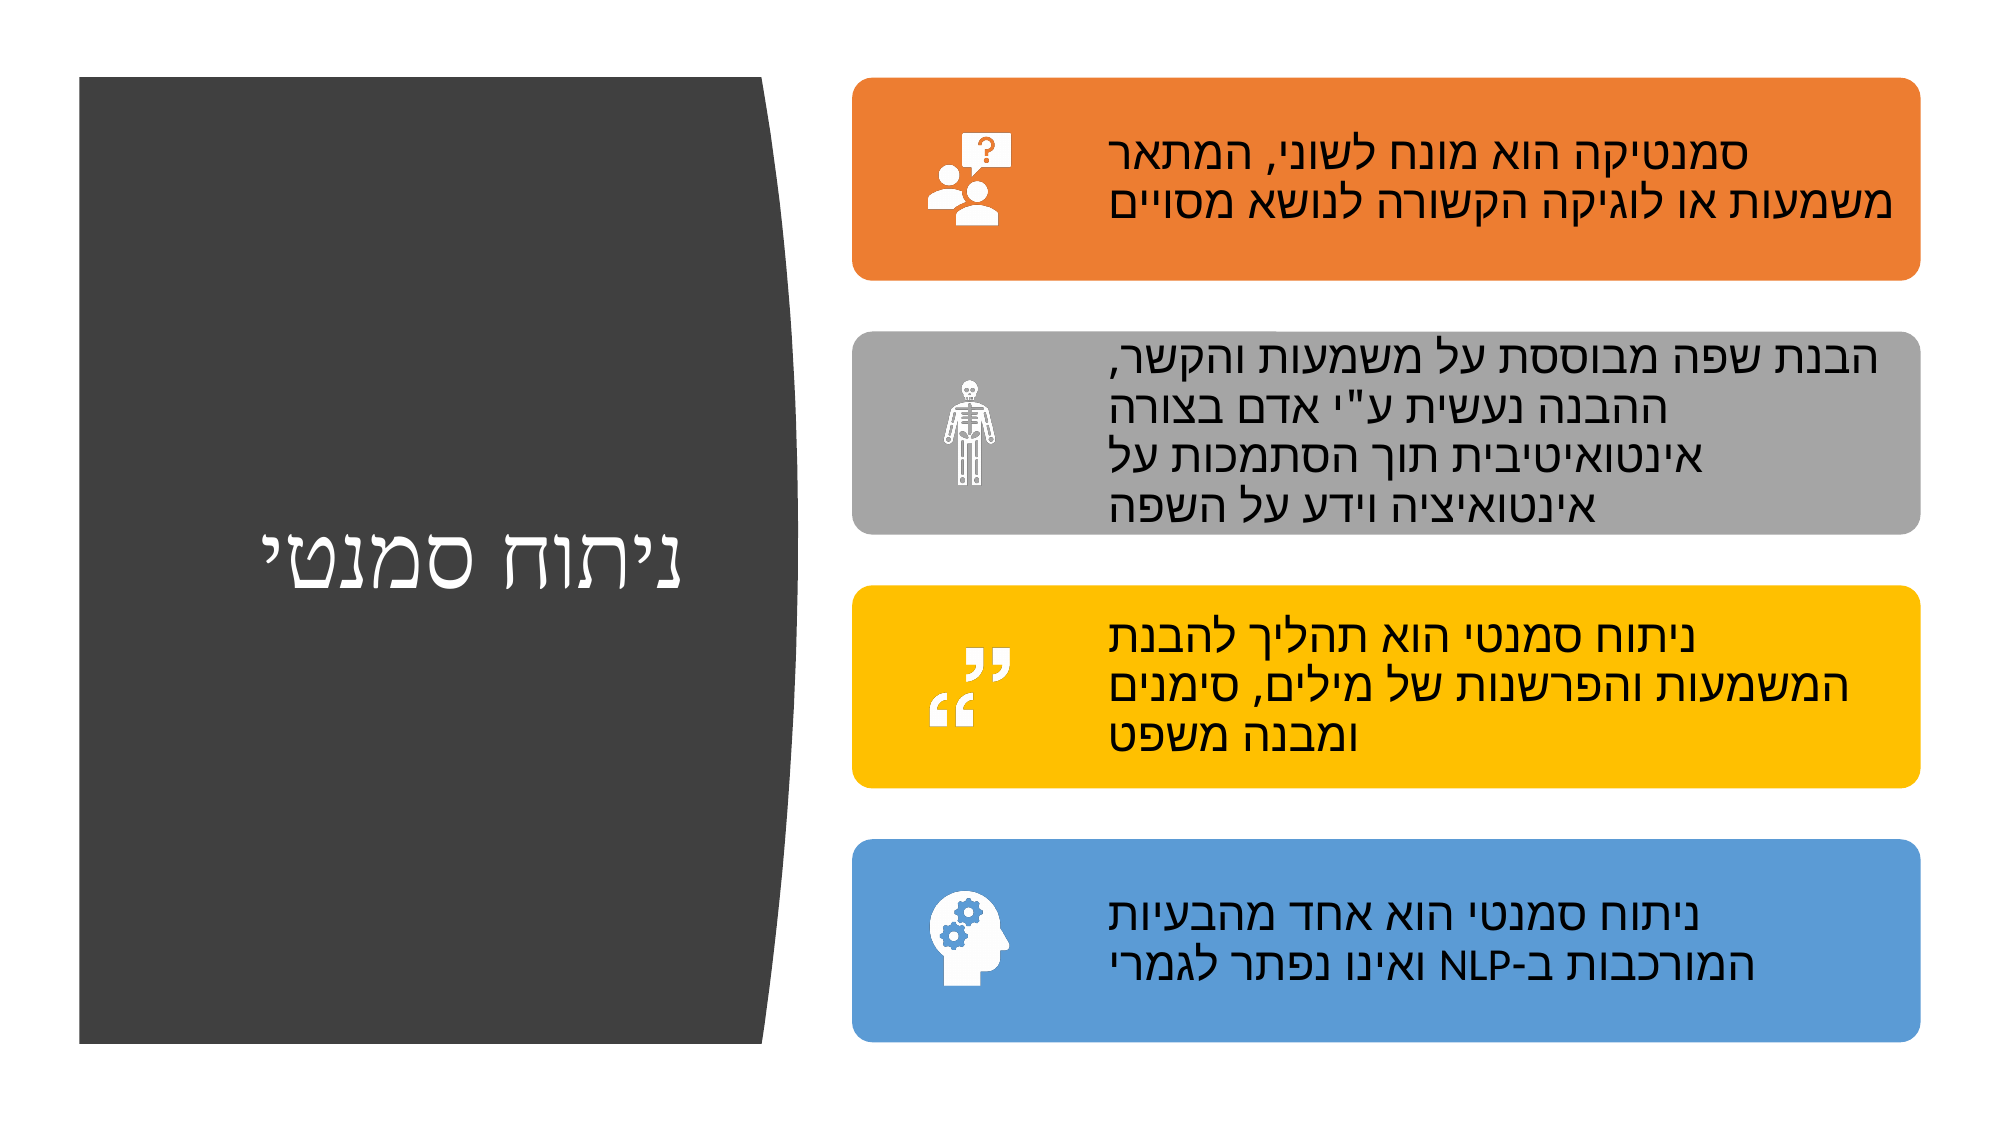

סמנטיקה הוא מונח לשוני, המתאר משמעות או לוגיקה הקשורה לנושא מסויים
הבנת שפה מבוססת על משמעות והקשר, ההבנה נעשית ע"י אדם בצורה אינטואיטיבית תוך הסתמכות על אינטואיציה וידע על השפה
ניתוח סמנטי הוא תהליך להבנת המשמעות והפרשנות של מילים, סימנים ומבנה משפט
ניתוח סמנטי הוא אחד מהבעיות המורכבות ב-NLP ואינו נפתר לגמרי

# ניתוח סמנטי